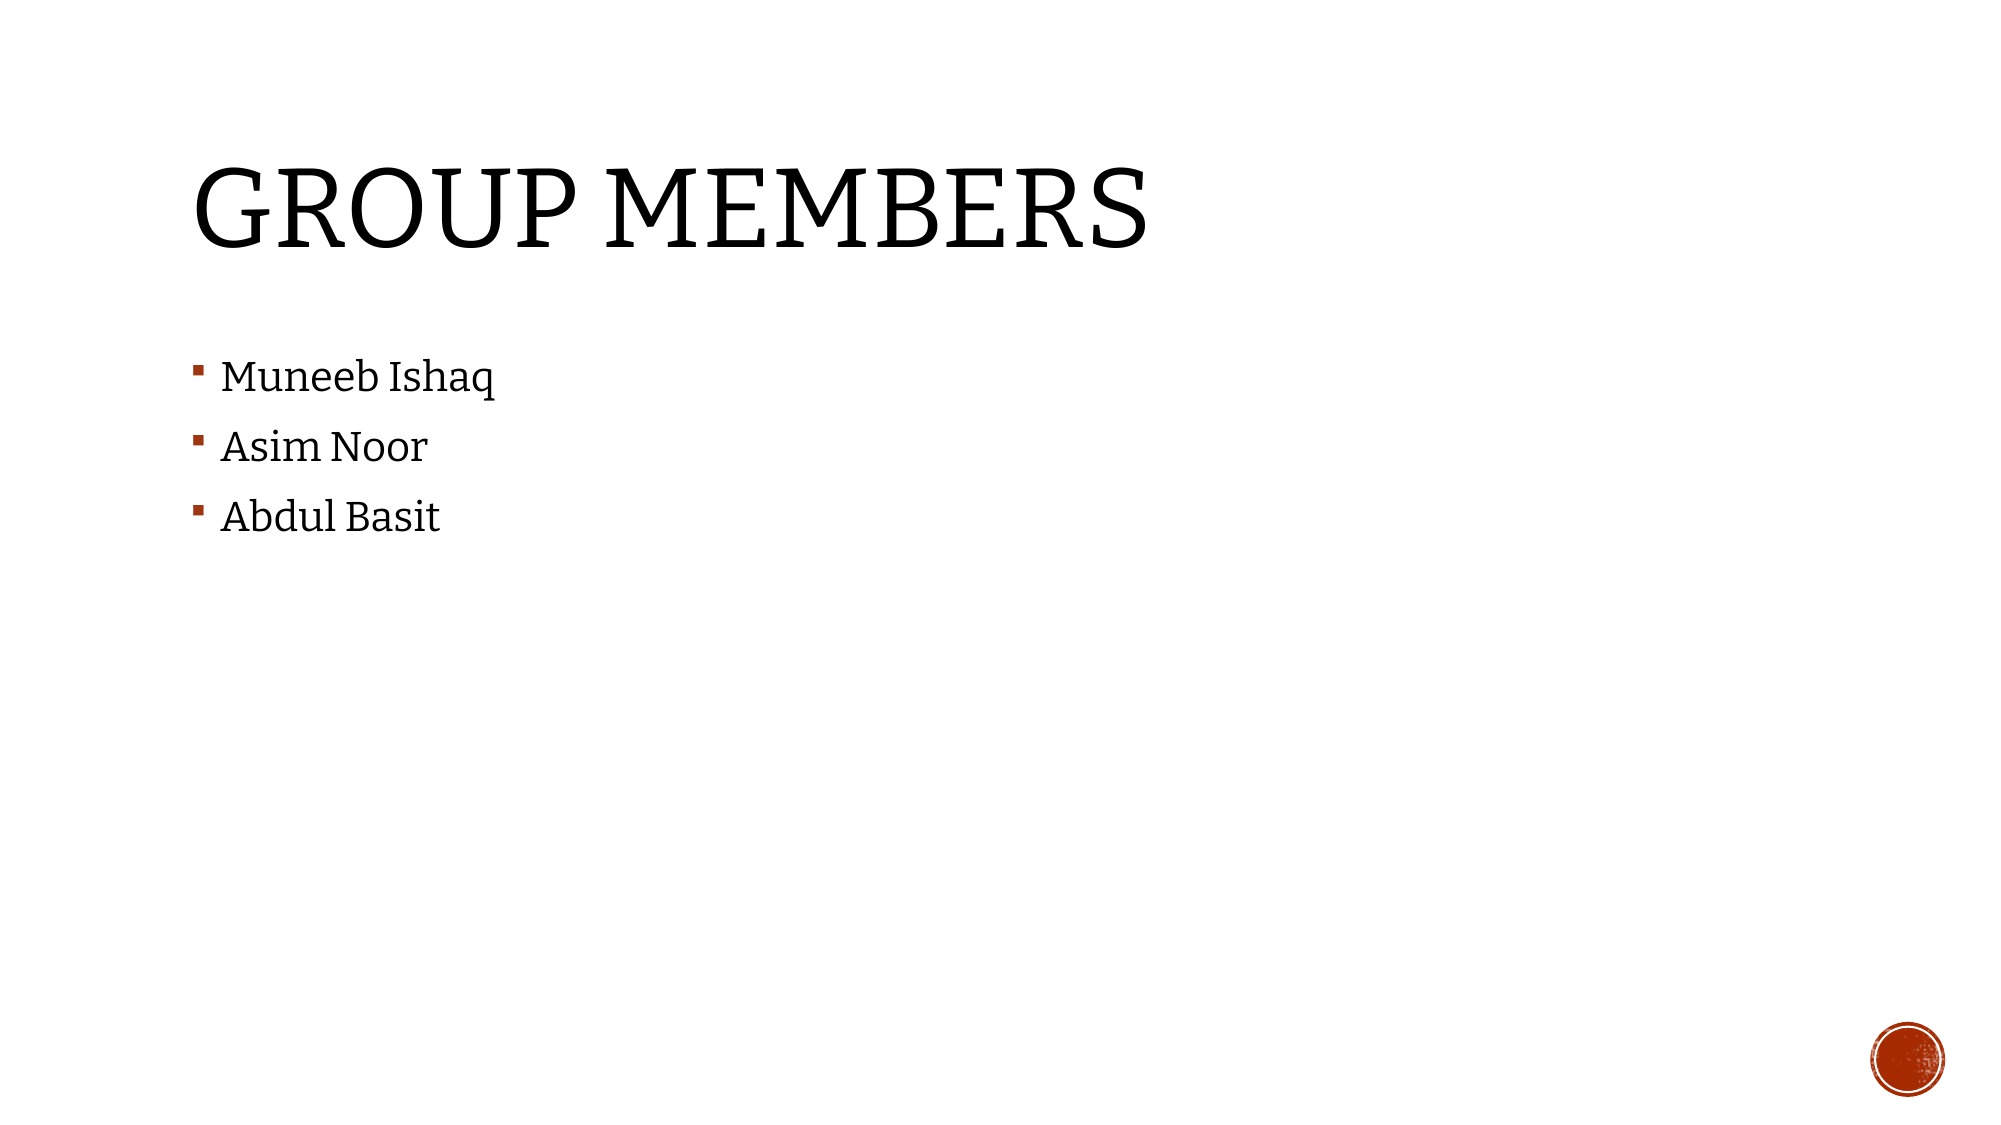

# GROUP Members
Muneeb Ishaq
Asim Noor
Abdul Basit